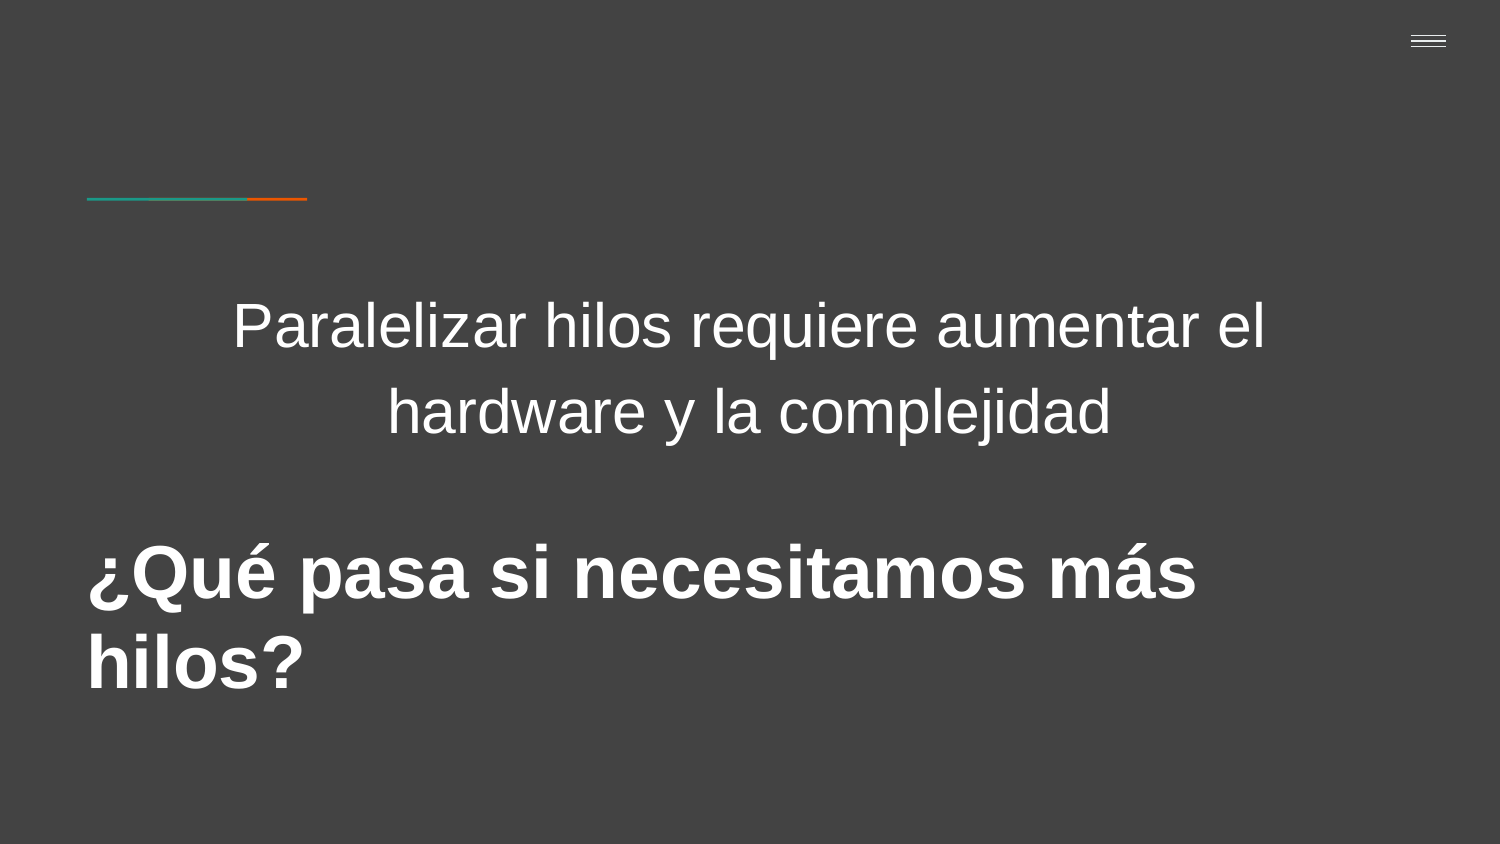

Paralelizar hilos requiere aumentar el hardware y la complejidad
# ¿Qué pasa si necesitamos más hilos?